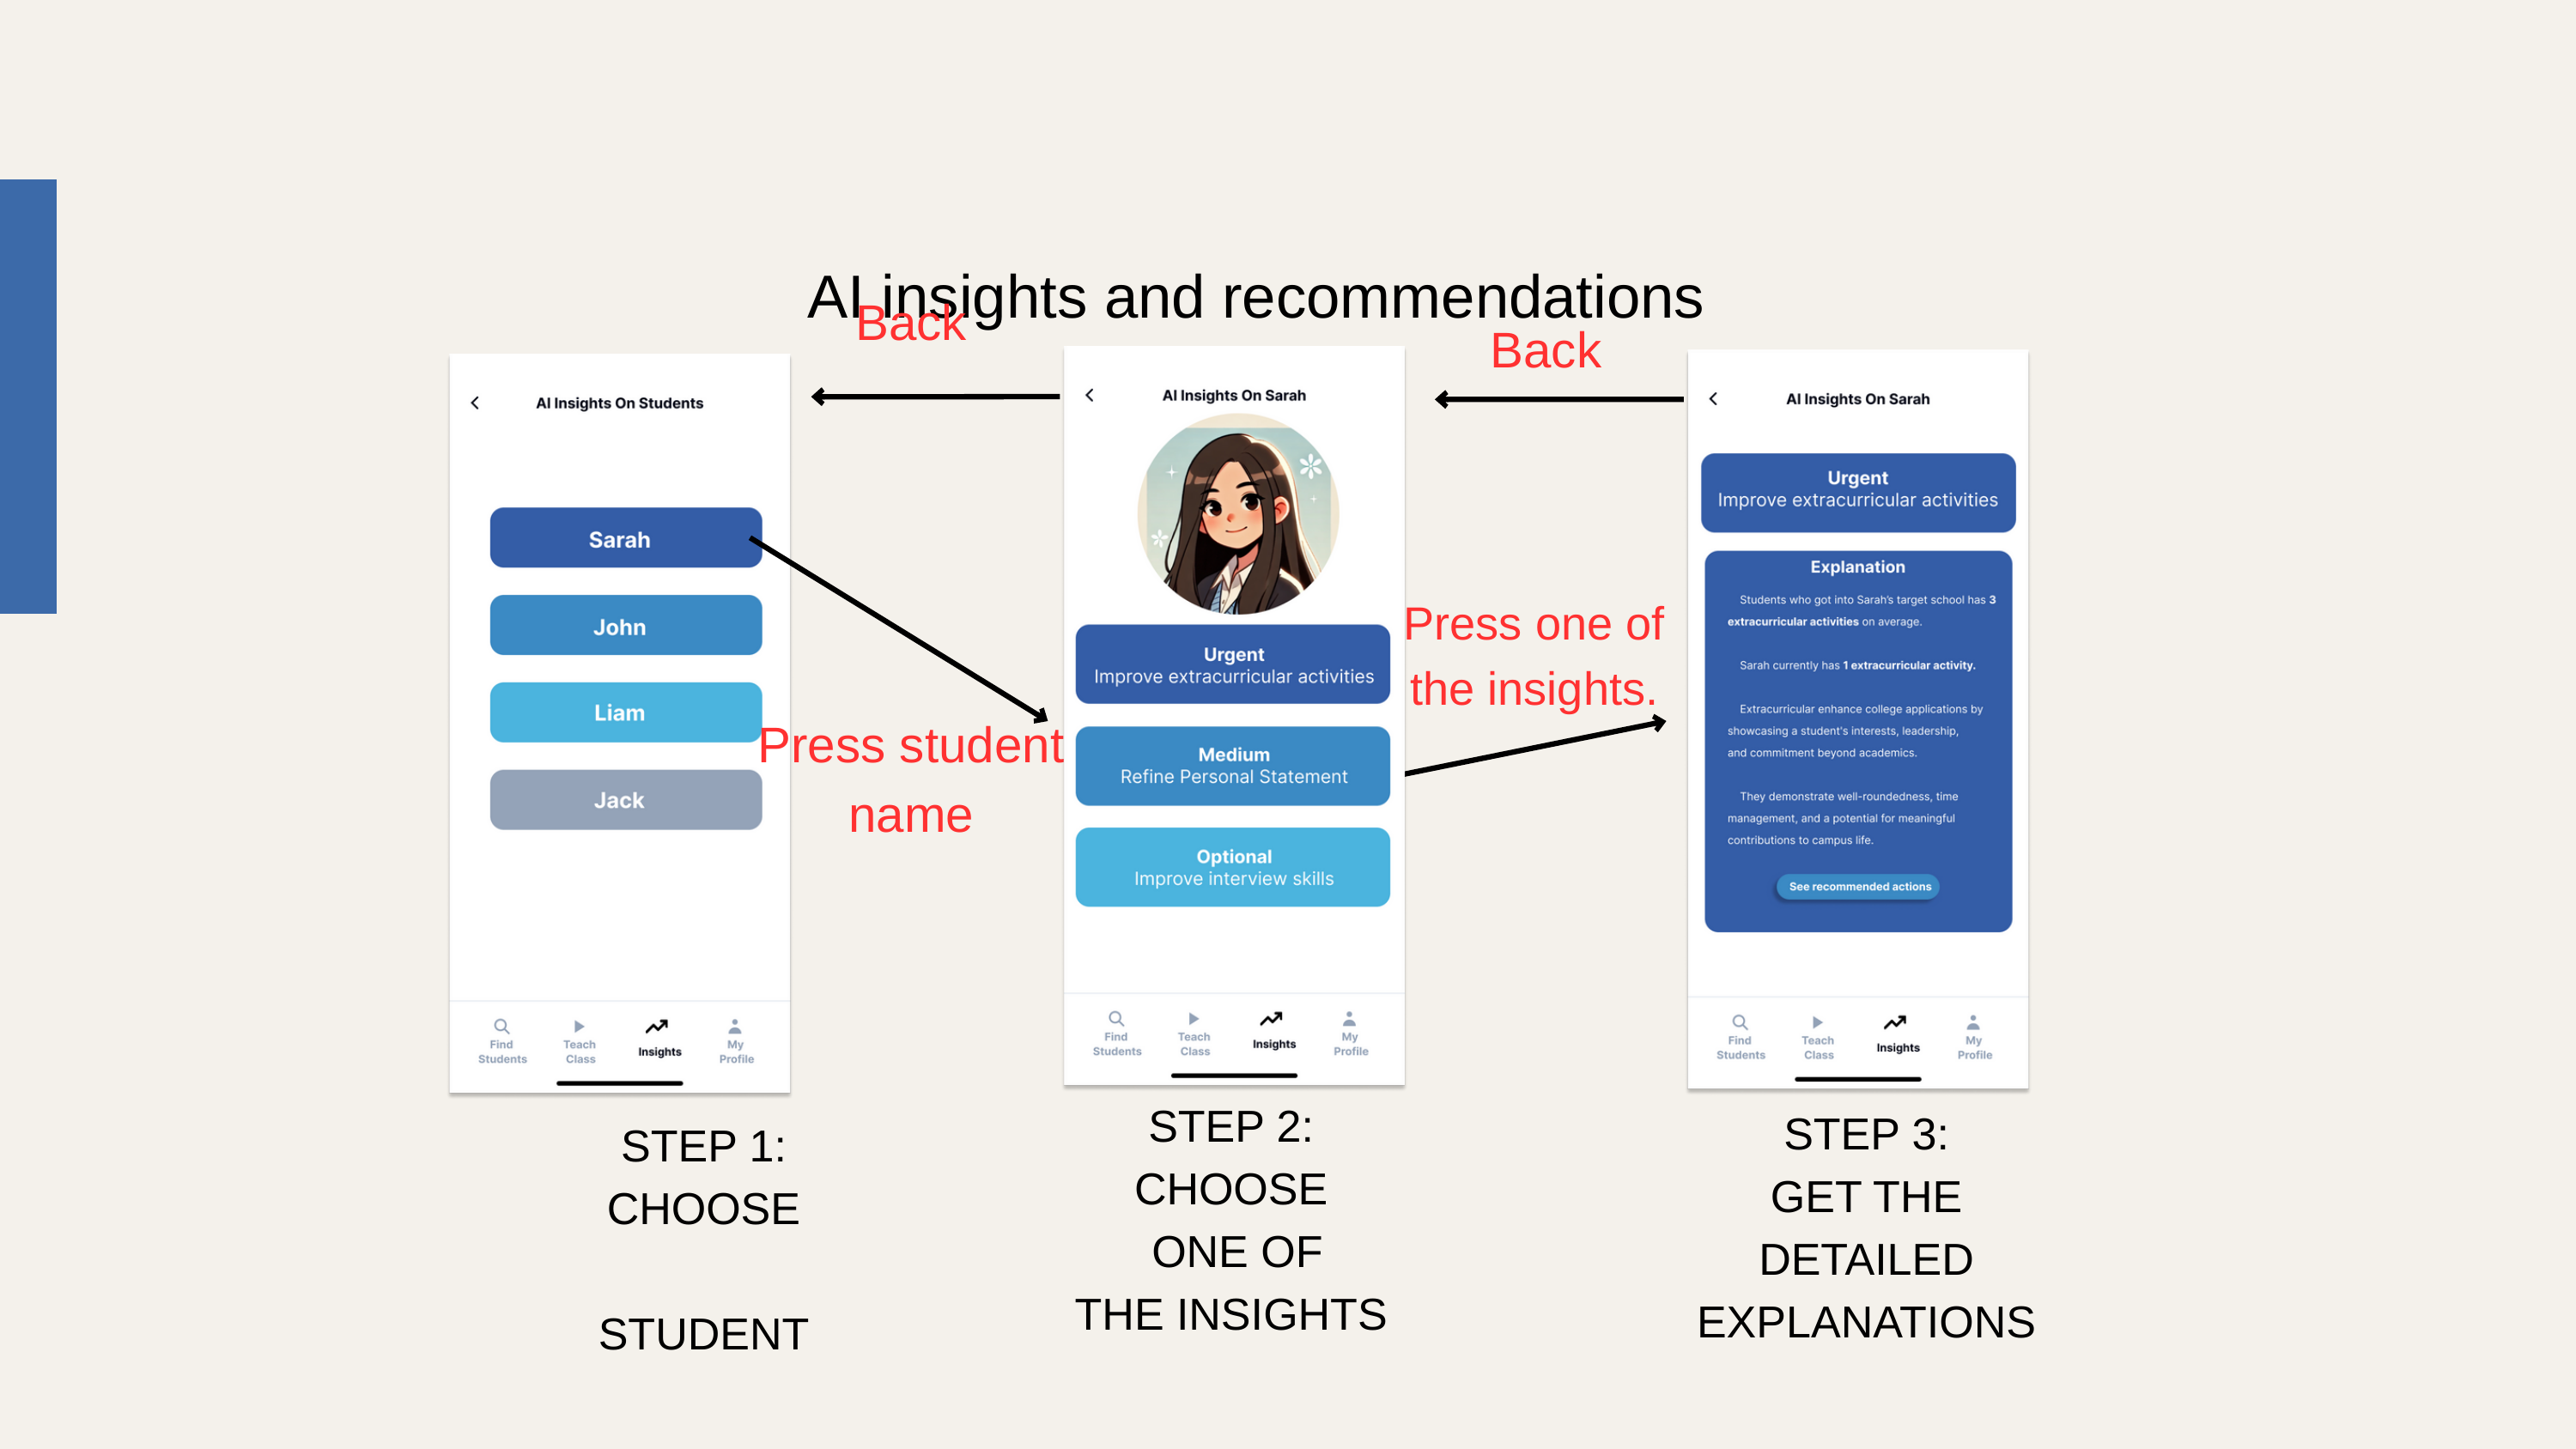

COMPLEX

AI insights and recommendations
Back
Back

Press one of the insights.
Press student name

STEP 2:
CHOOSE
  ONE OF
THE INSIGHTS
STEP 3:
GET THE DETAILED
EXPLANATIONS
STEP 1:
CHOOSE
  STUDENT